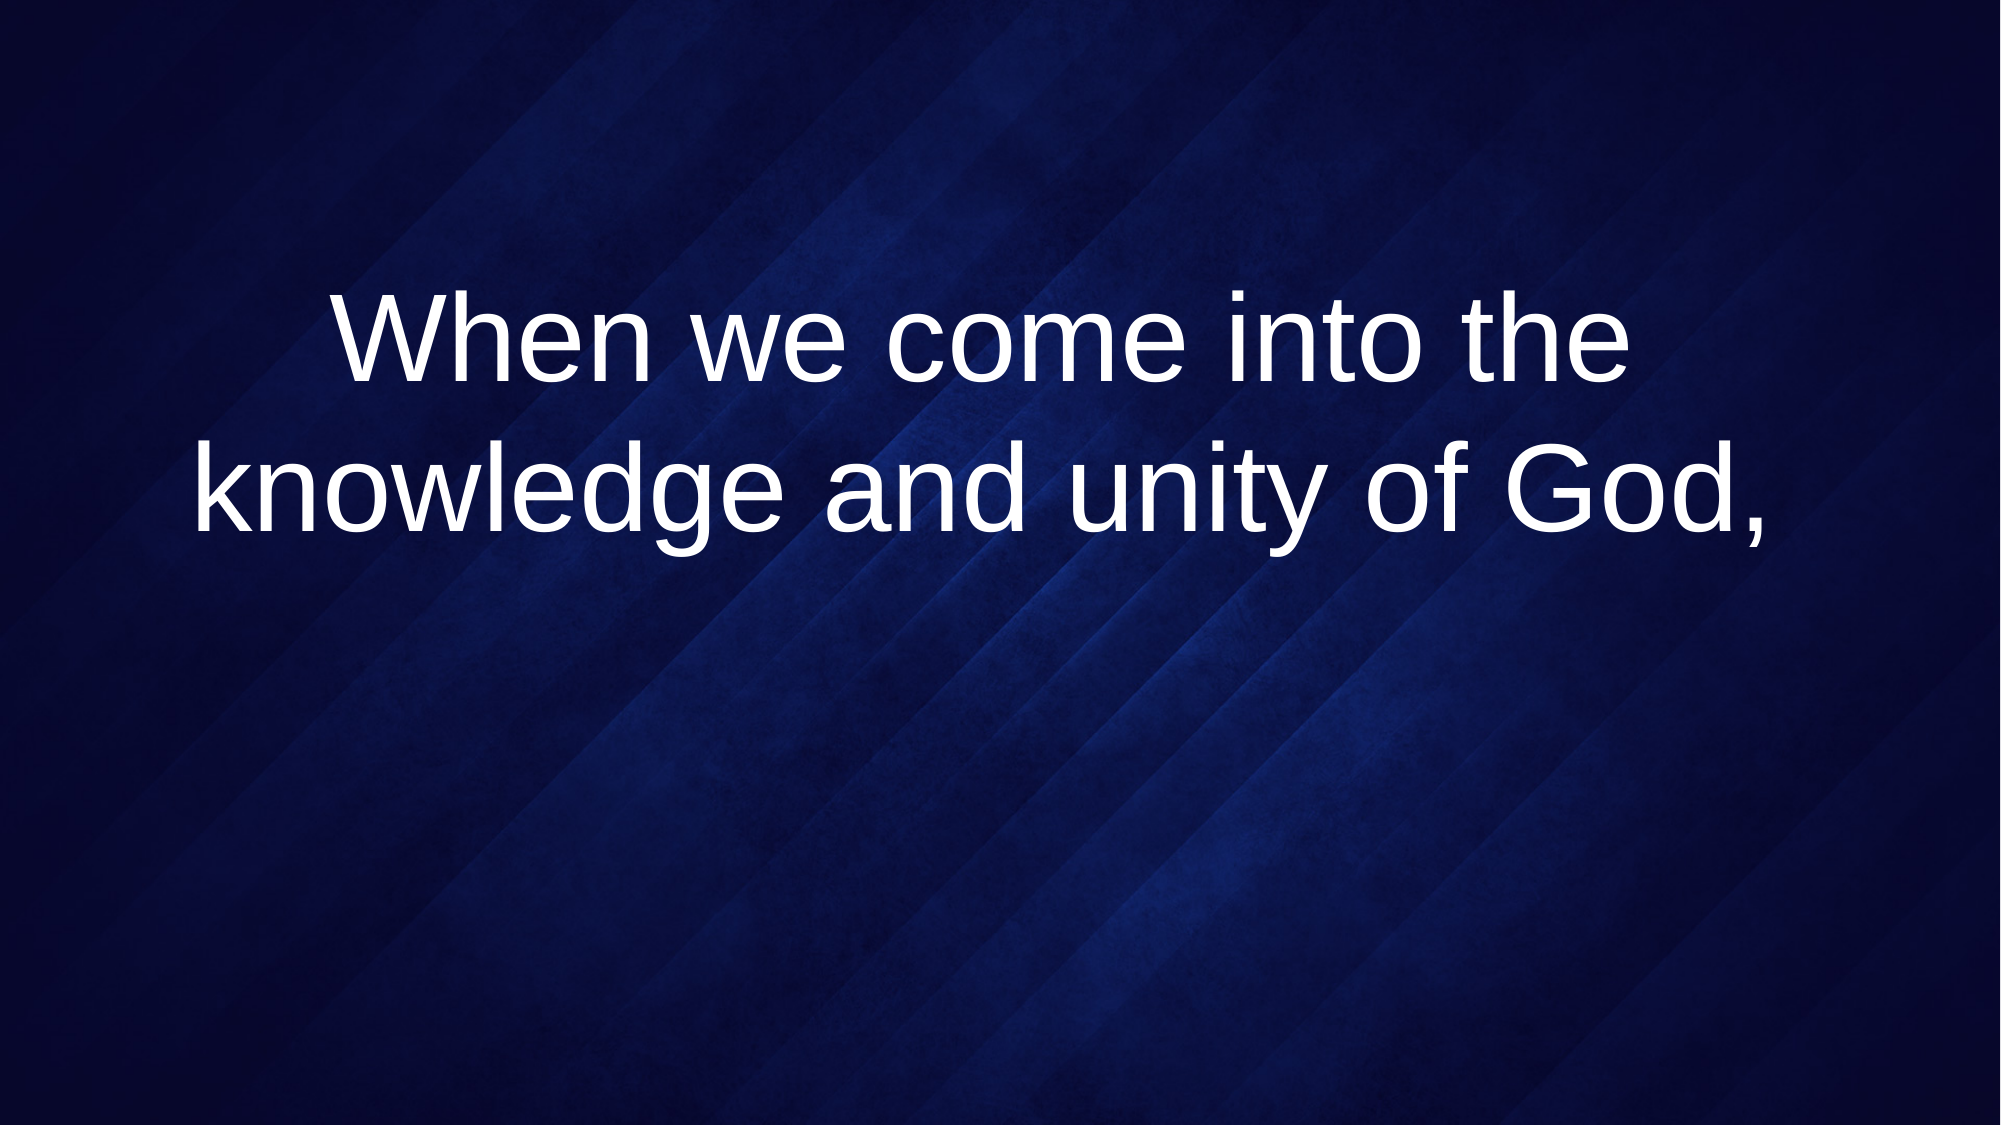

# When we come into the knowledge and unity of God,